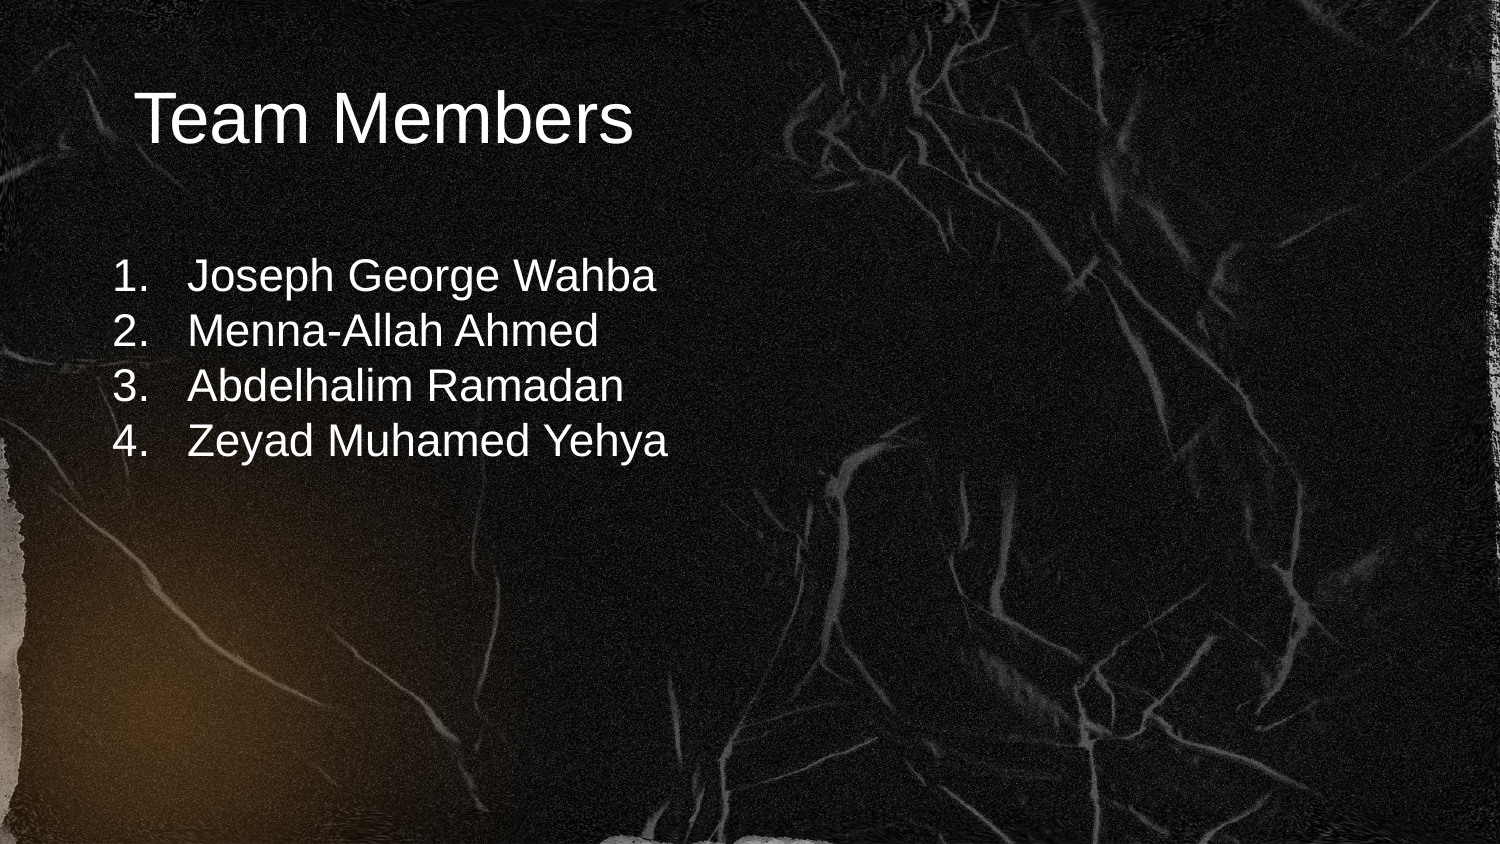

# Team Members
Joseph George Wahba
Menna-Allah Ahmed
Abdelhalim Ramadan
Zeyad Muhamed Yehya